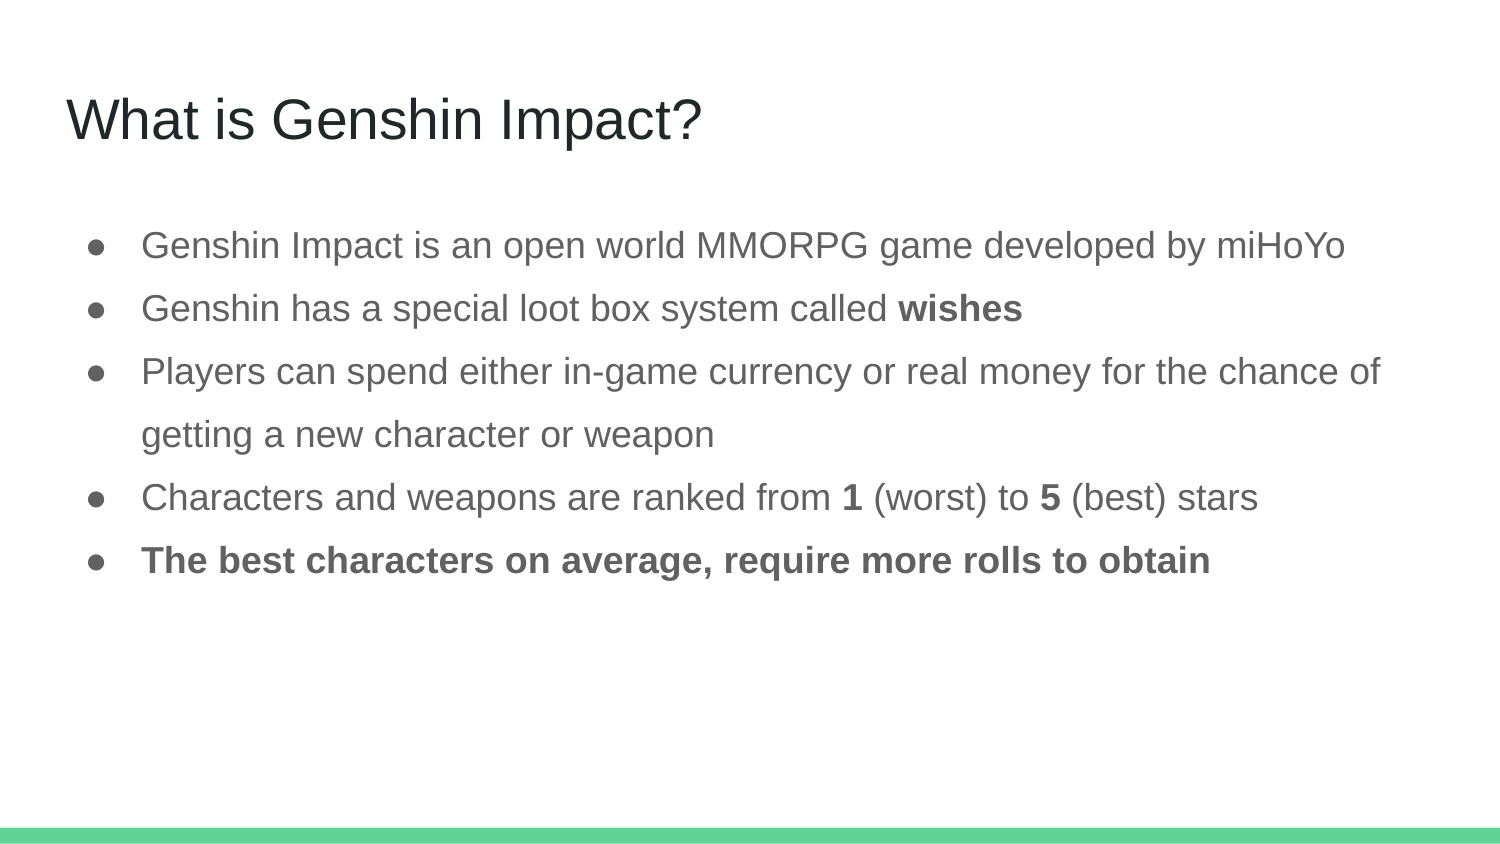

# What is Genshin Impact?
Genshin Impact is an open world MMORPG game developed by miHoYo
Genshin has a special loot box system called wishes
Players can spend either in-game currency or real money for the chance of getting a new character or weapon
Characters and weapons are ranked from 1 (worst) to 5 (best) stars
The best characters on average, require more rolls to obtain